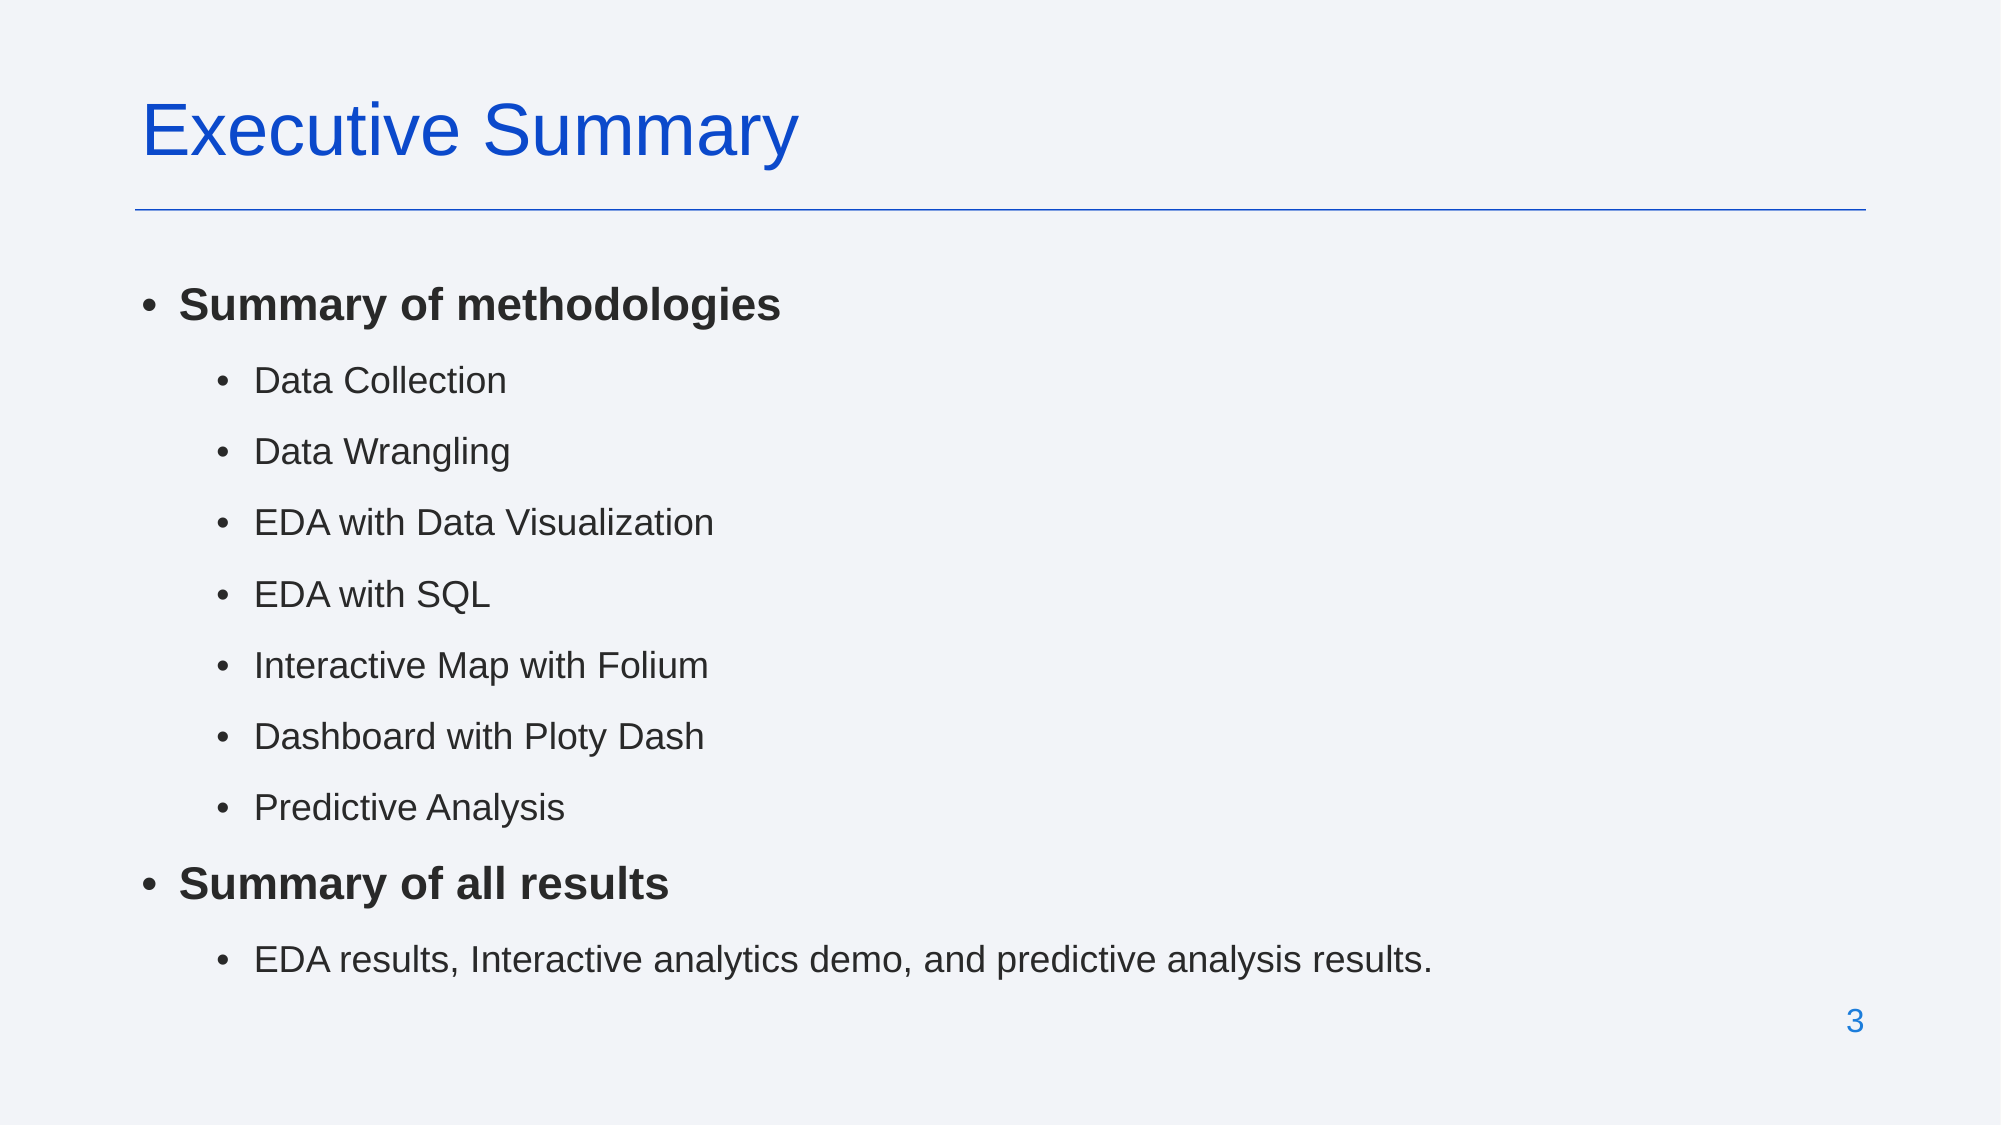

Executive Summary
Summary of methodologies
Data Collection
Data Wrangling
EDA with Data Visualization
EDA with SQL
Interactive Map with Folium
Dashboard with Ploty Dash
Predictive Analysis
Summary of all results
EDA results, Interactive analytics demo, and predictive analysis results.
3